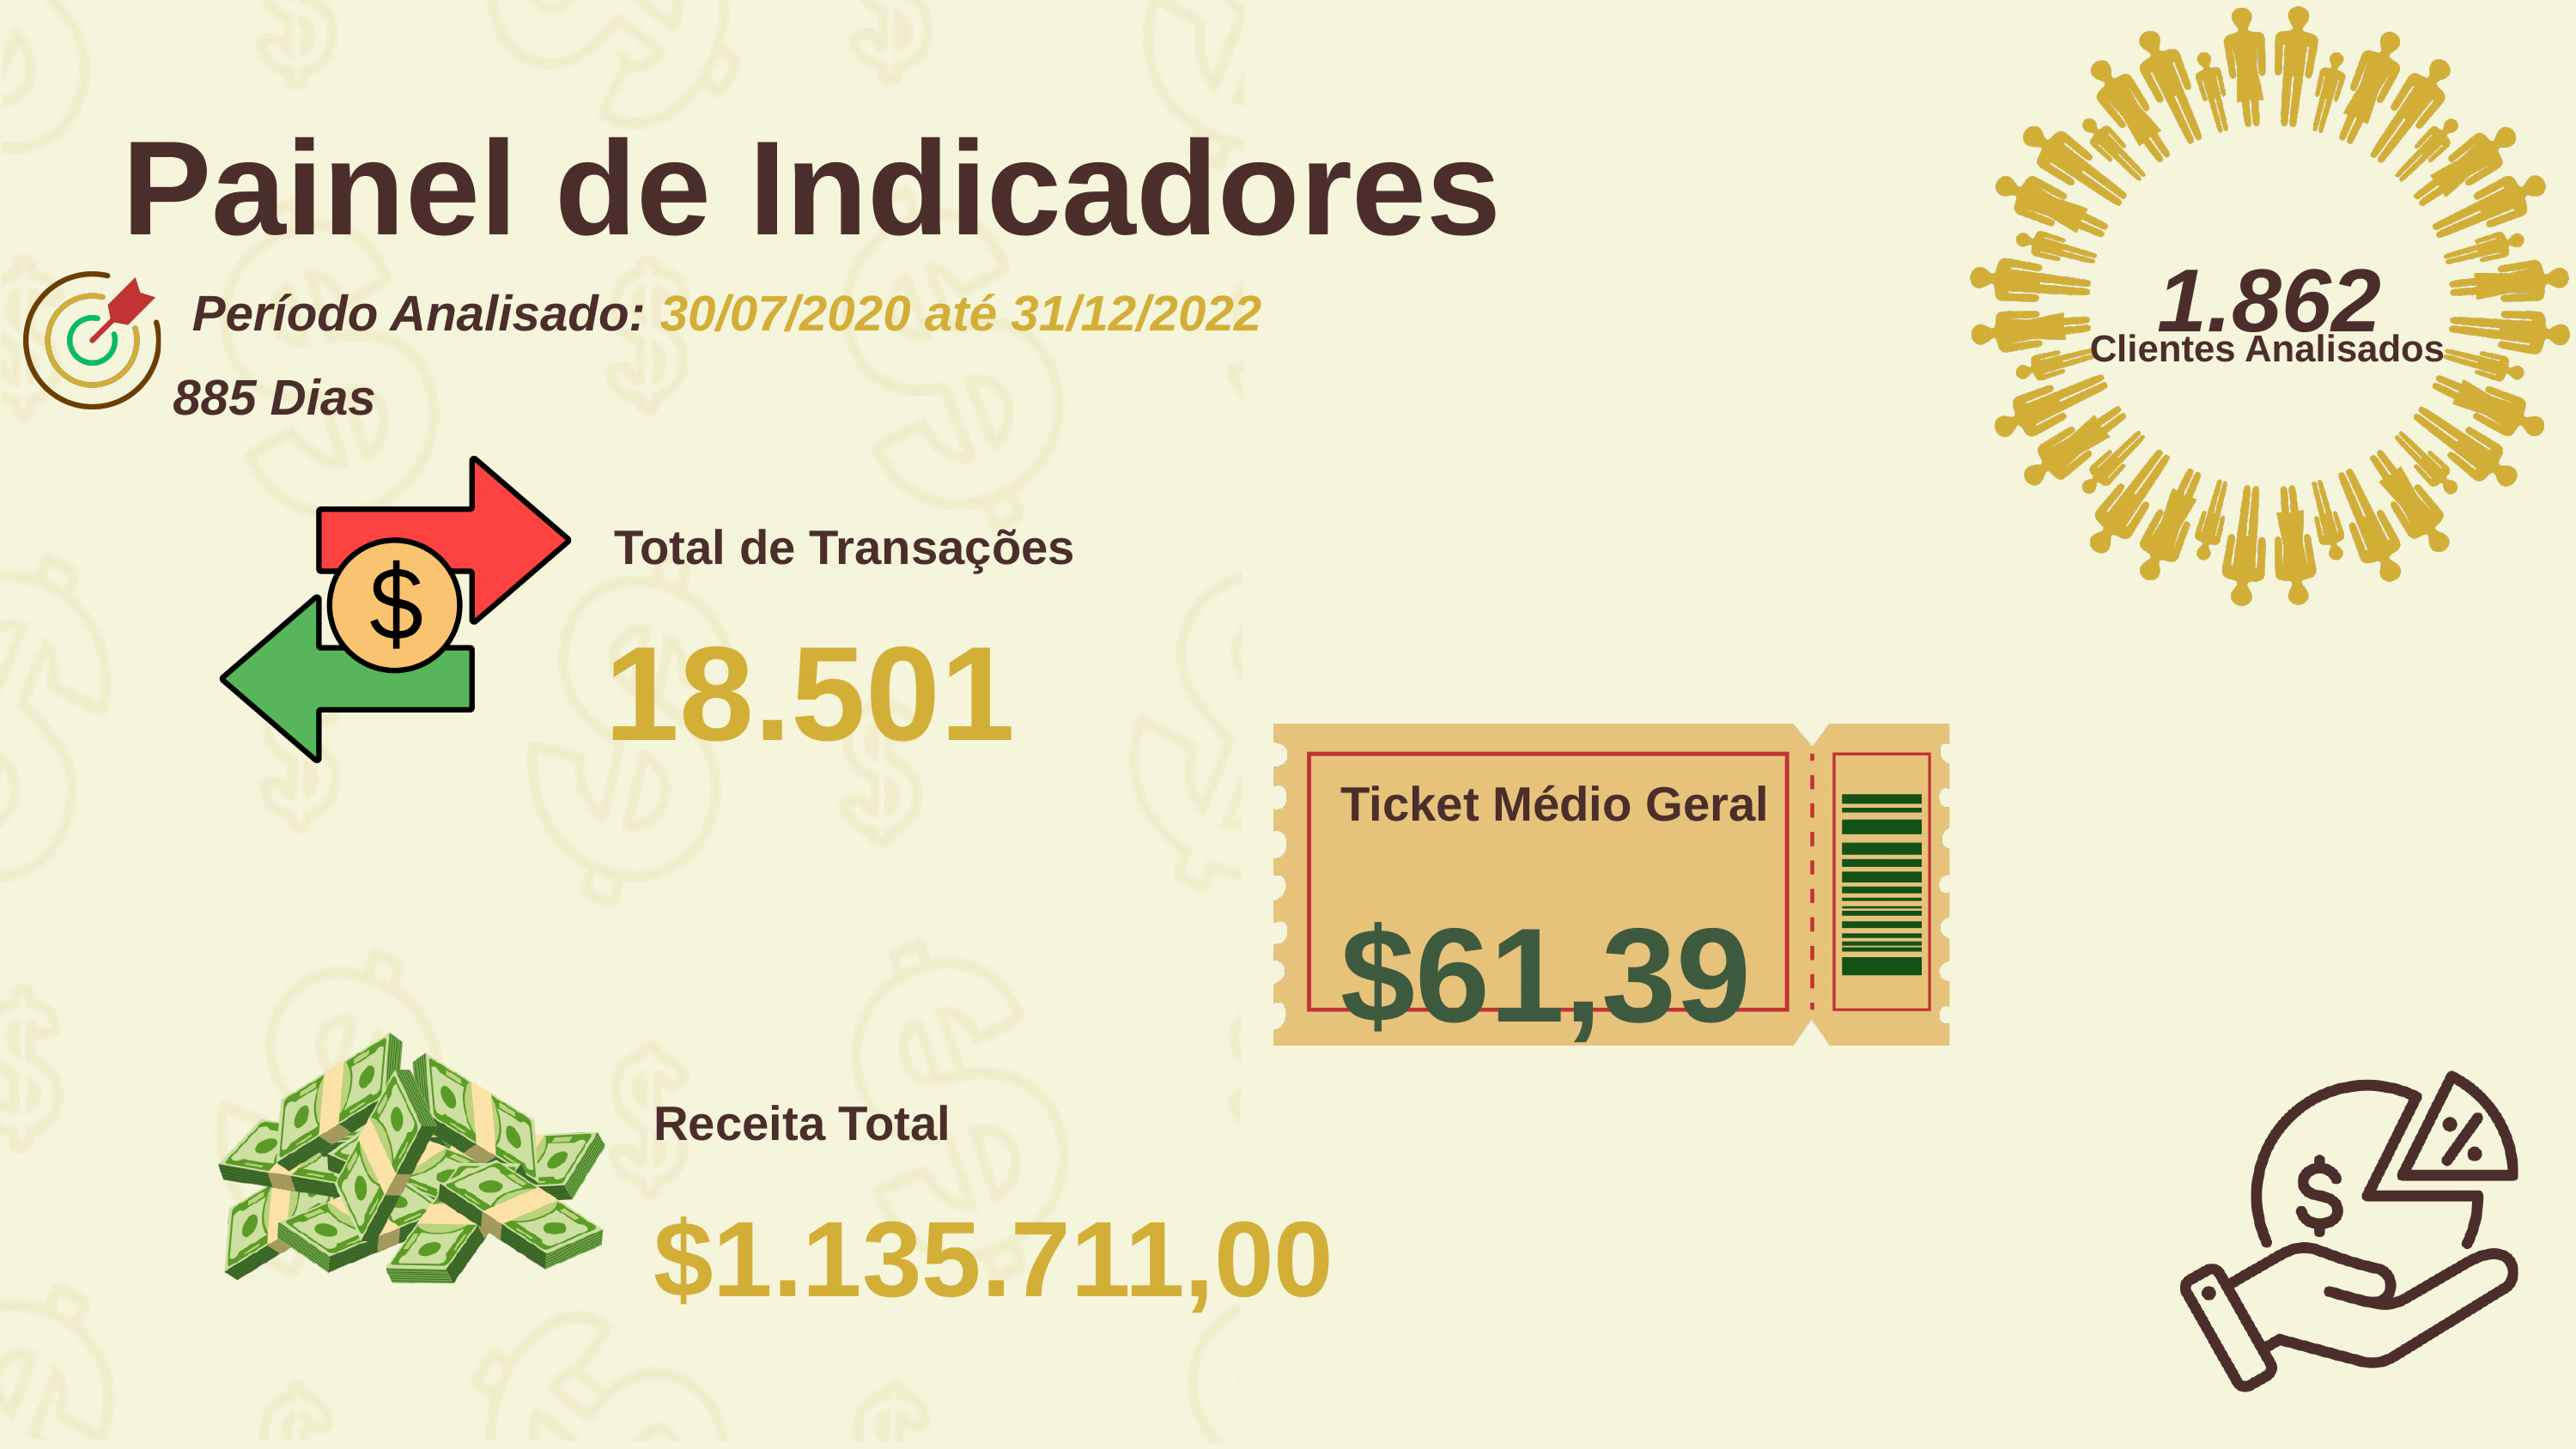

Painel de Indicadores
1.862
Período Analisado: 30/07/2020 até 31/12/2022
  885 Dias

Clientes Analisados

Total de Transações
18.501

Ticket Médio Geral
$61,39

Receita Total
$1.135.711,00